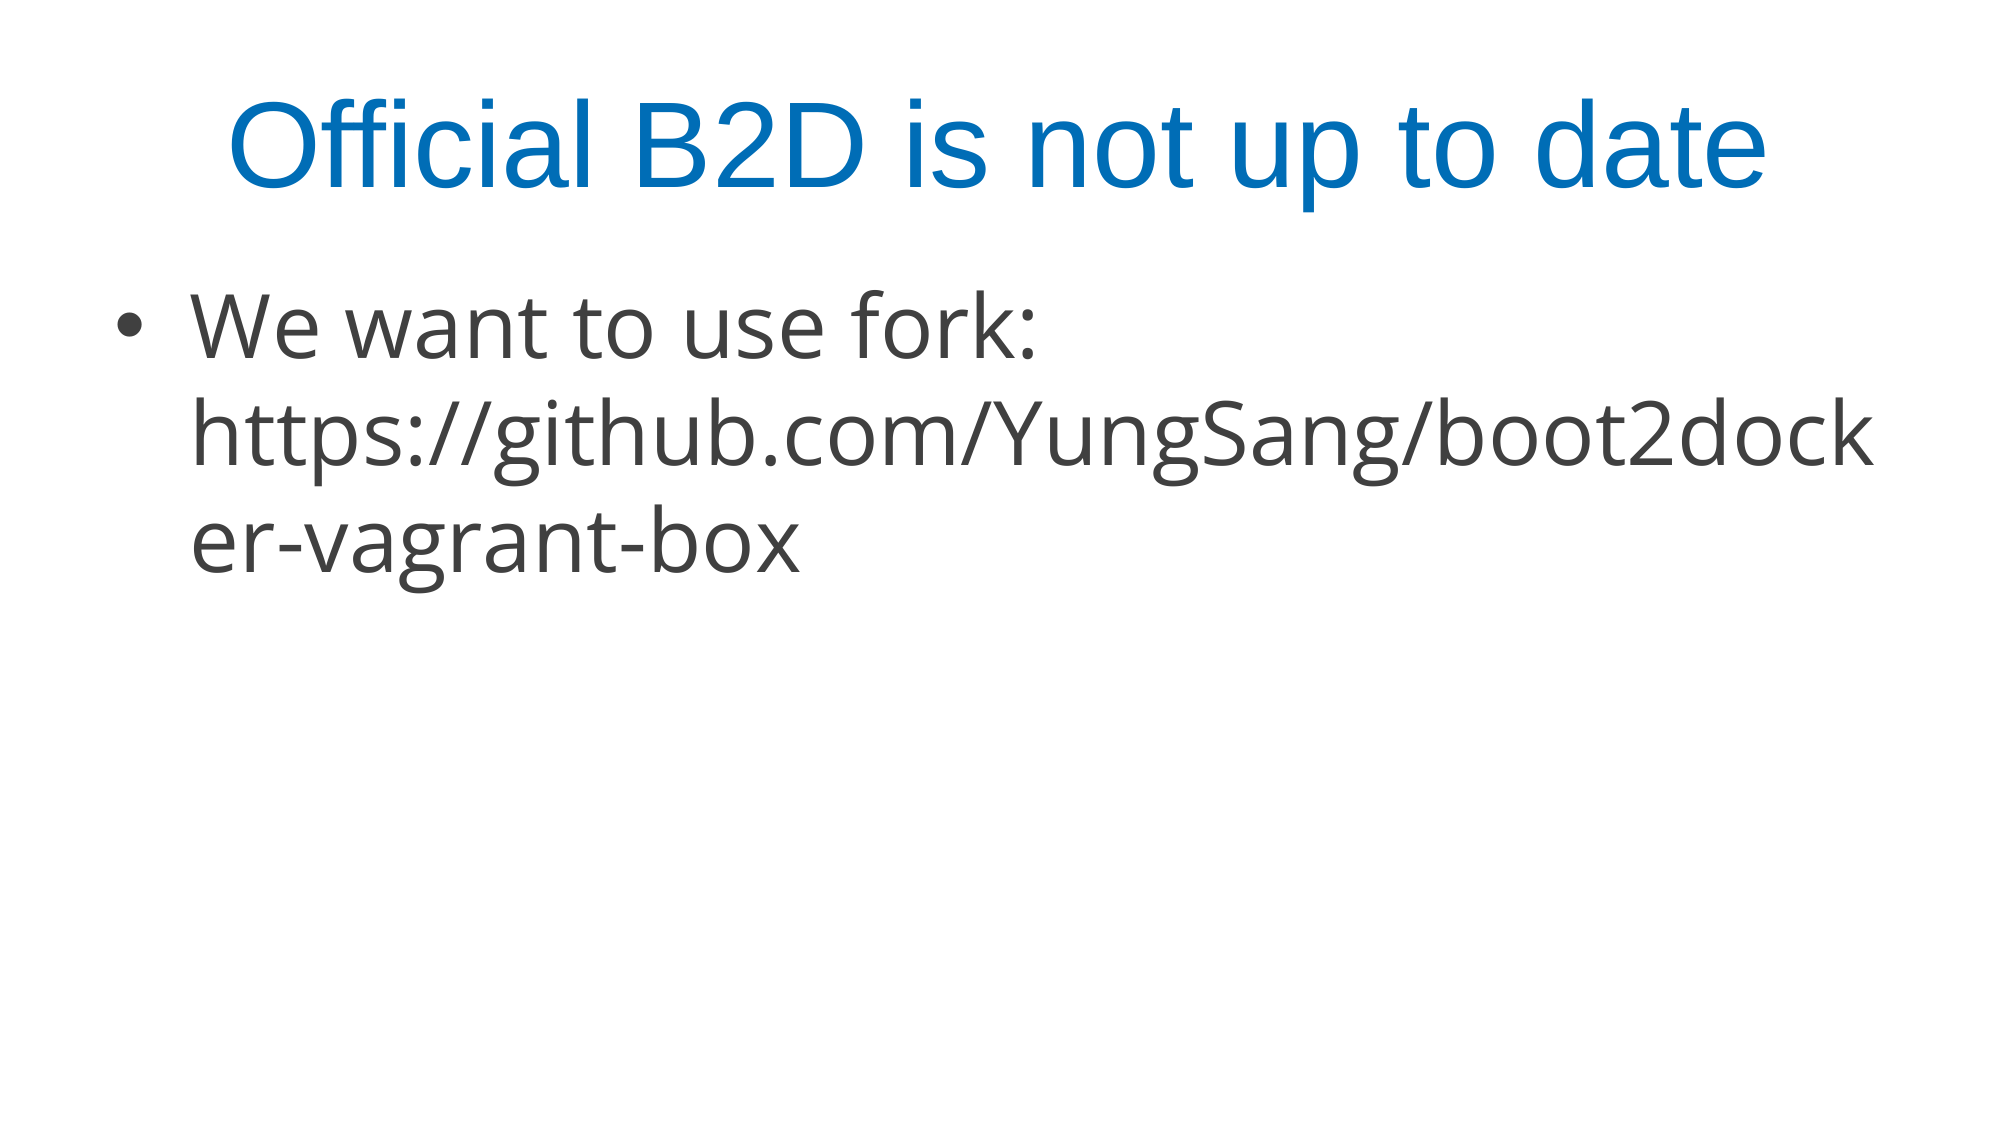

# Official B2D is not up to date
We want to use fork:
https://github.com/YungSang/boot2docker-vagrant-box